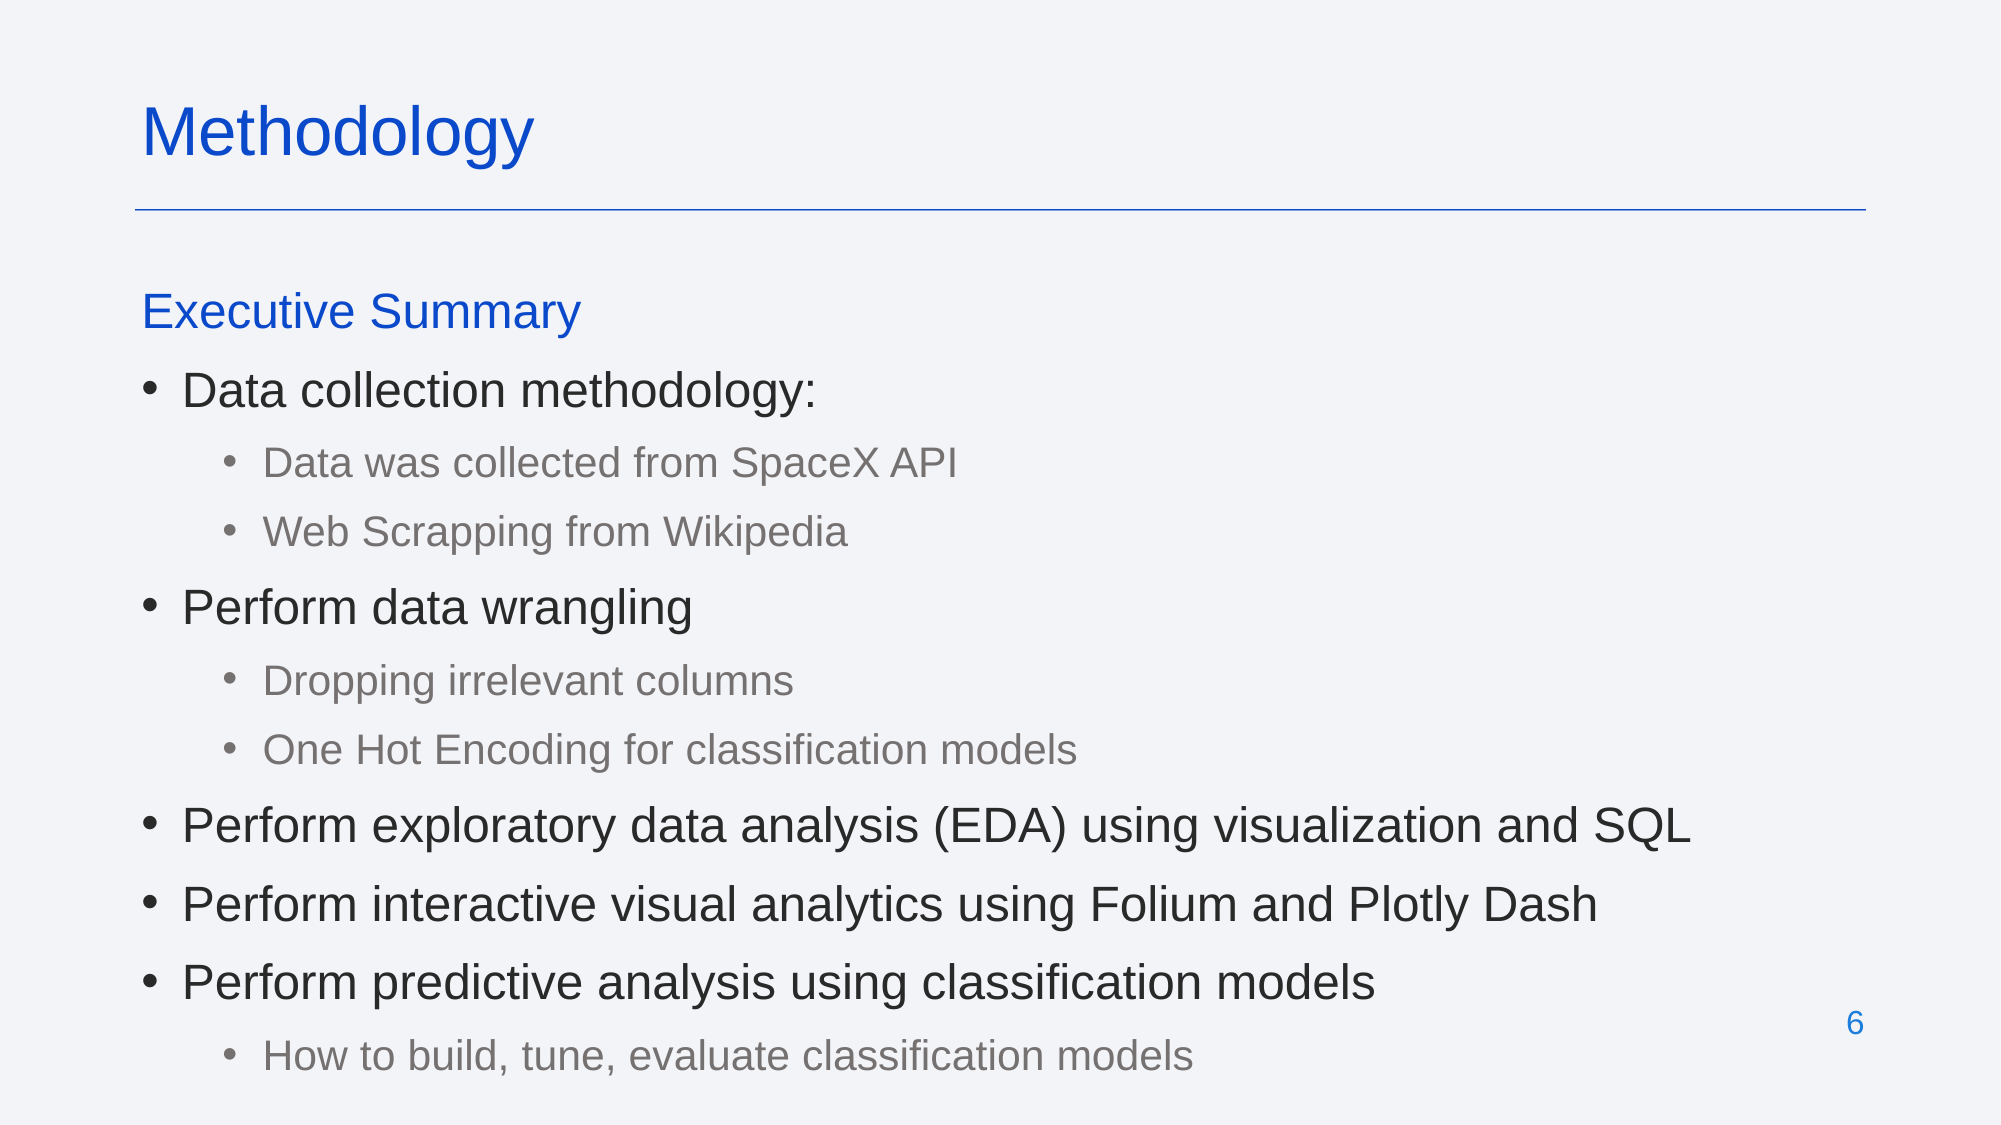

Methodology
Executive Summary
Data collection methodology:
Data was collected from SpaceX API
Web Scrapping from Wikipedia
Perform data wrangling
Dropping irrelevant columns
One Hot Encoding for classification models
Perform exploratory data analysis (EDA) using visualization and SQL
Perform interactive visual analytics using Folium and Plotly Dash
Perform predictive analysis using classification models
How to build, tune, evaluate classification models

6